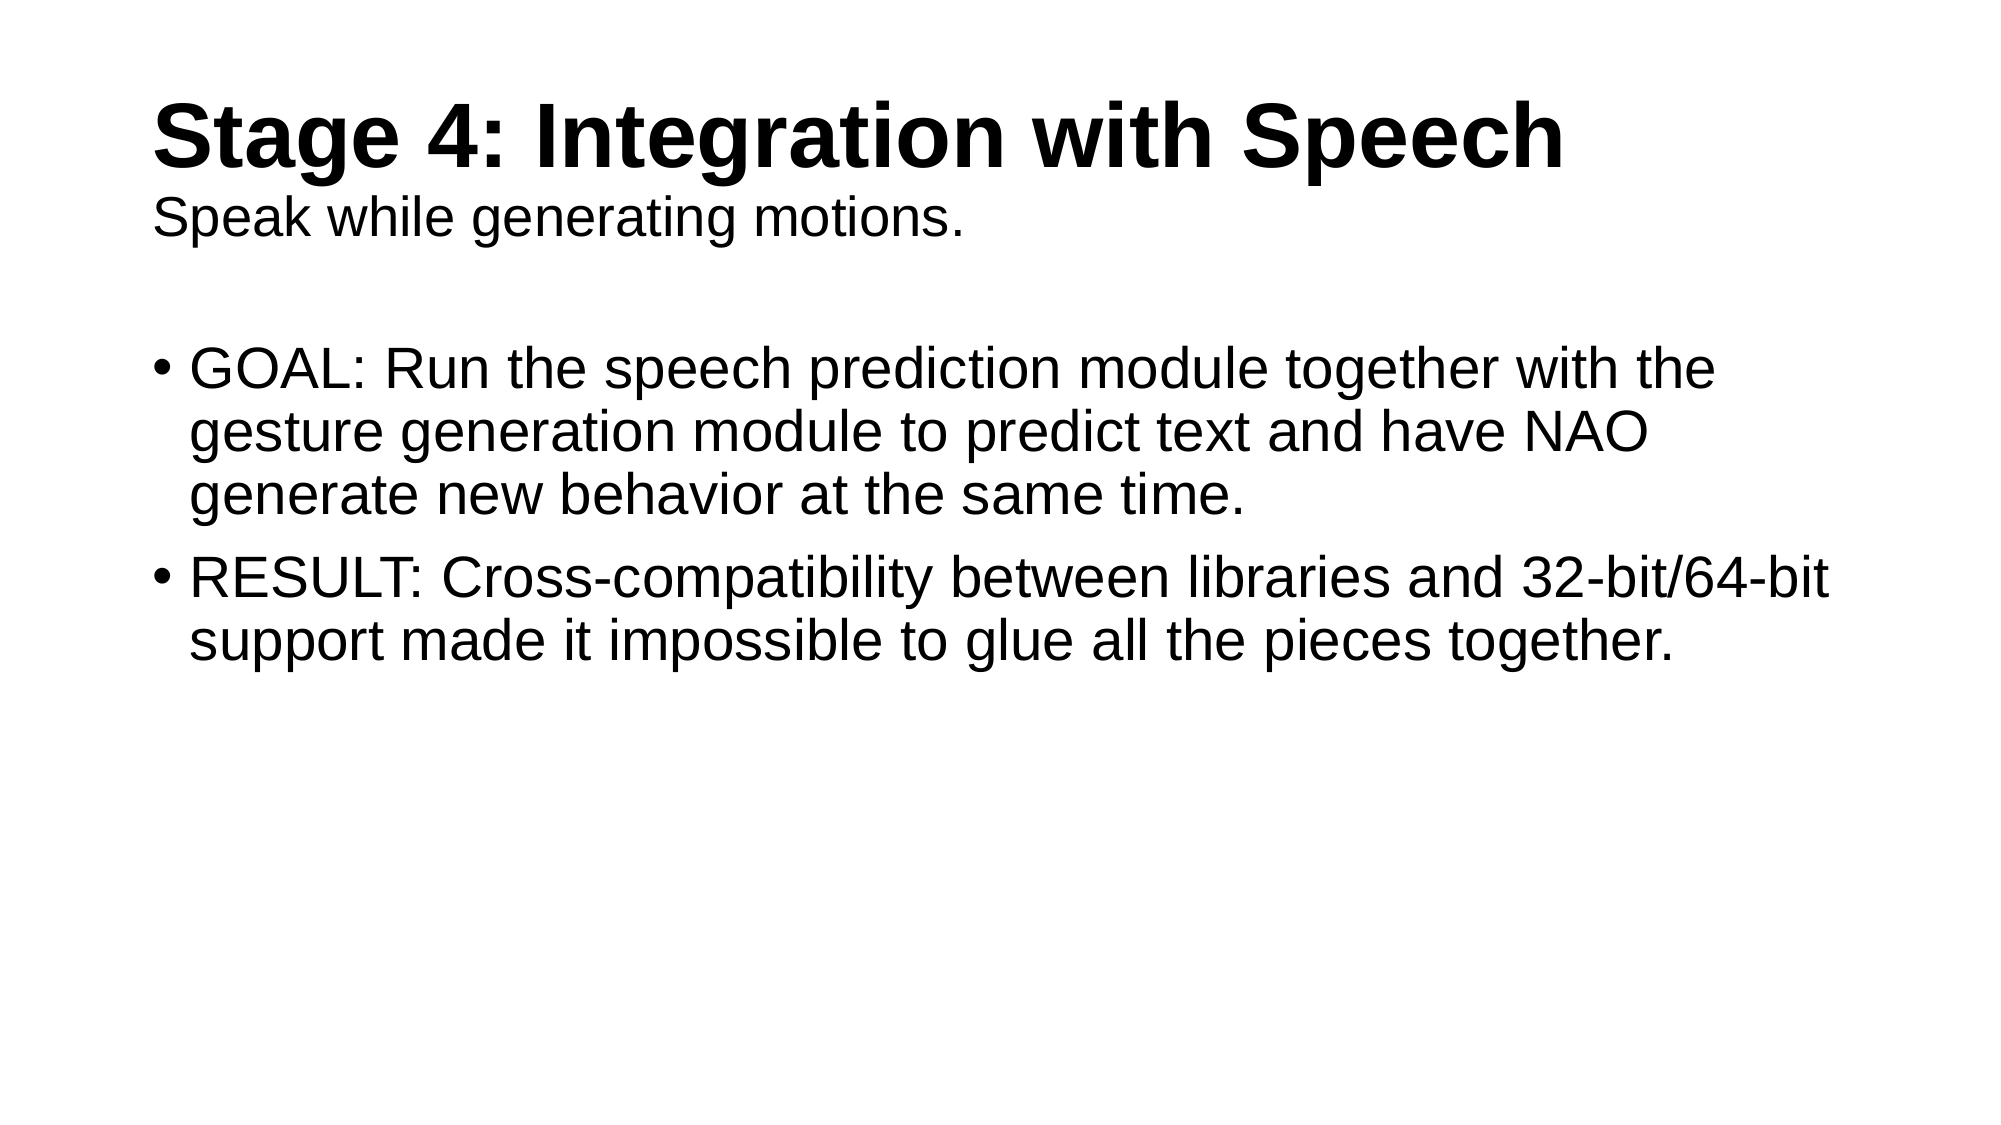

# Stage 4: Integration with Speech Speak while generating motions.
GOAL: Run the speech prediction module together with the gesture generation module to predict text and have NAO generate new behavior at the same time.
RESULT: Cross-compatibility between libraries and 32-bit/64-bit support made it impossible to glue all the pieces together.